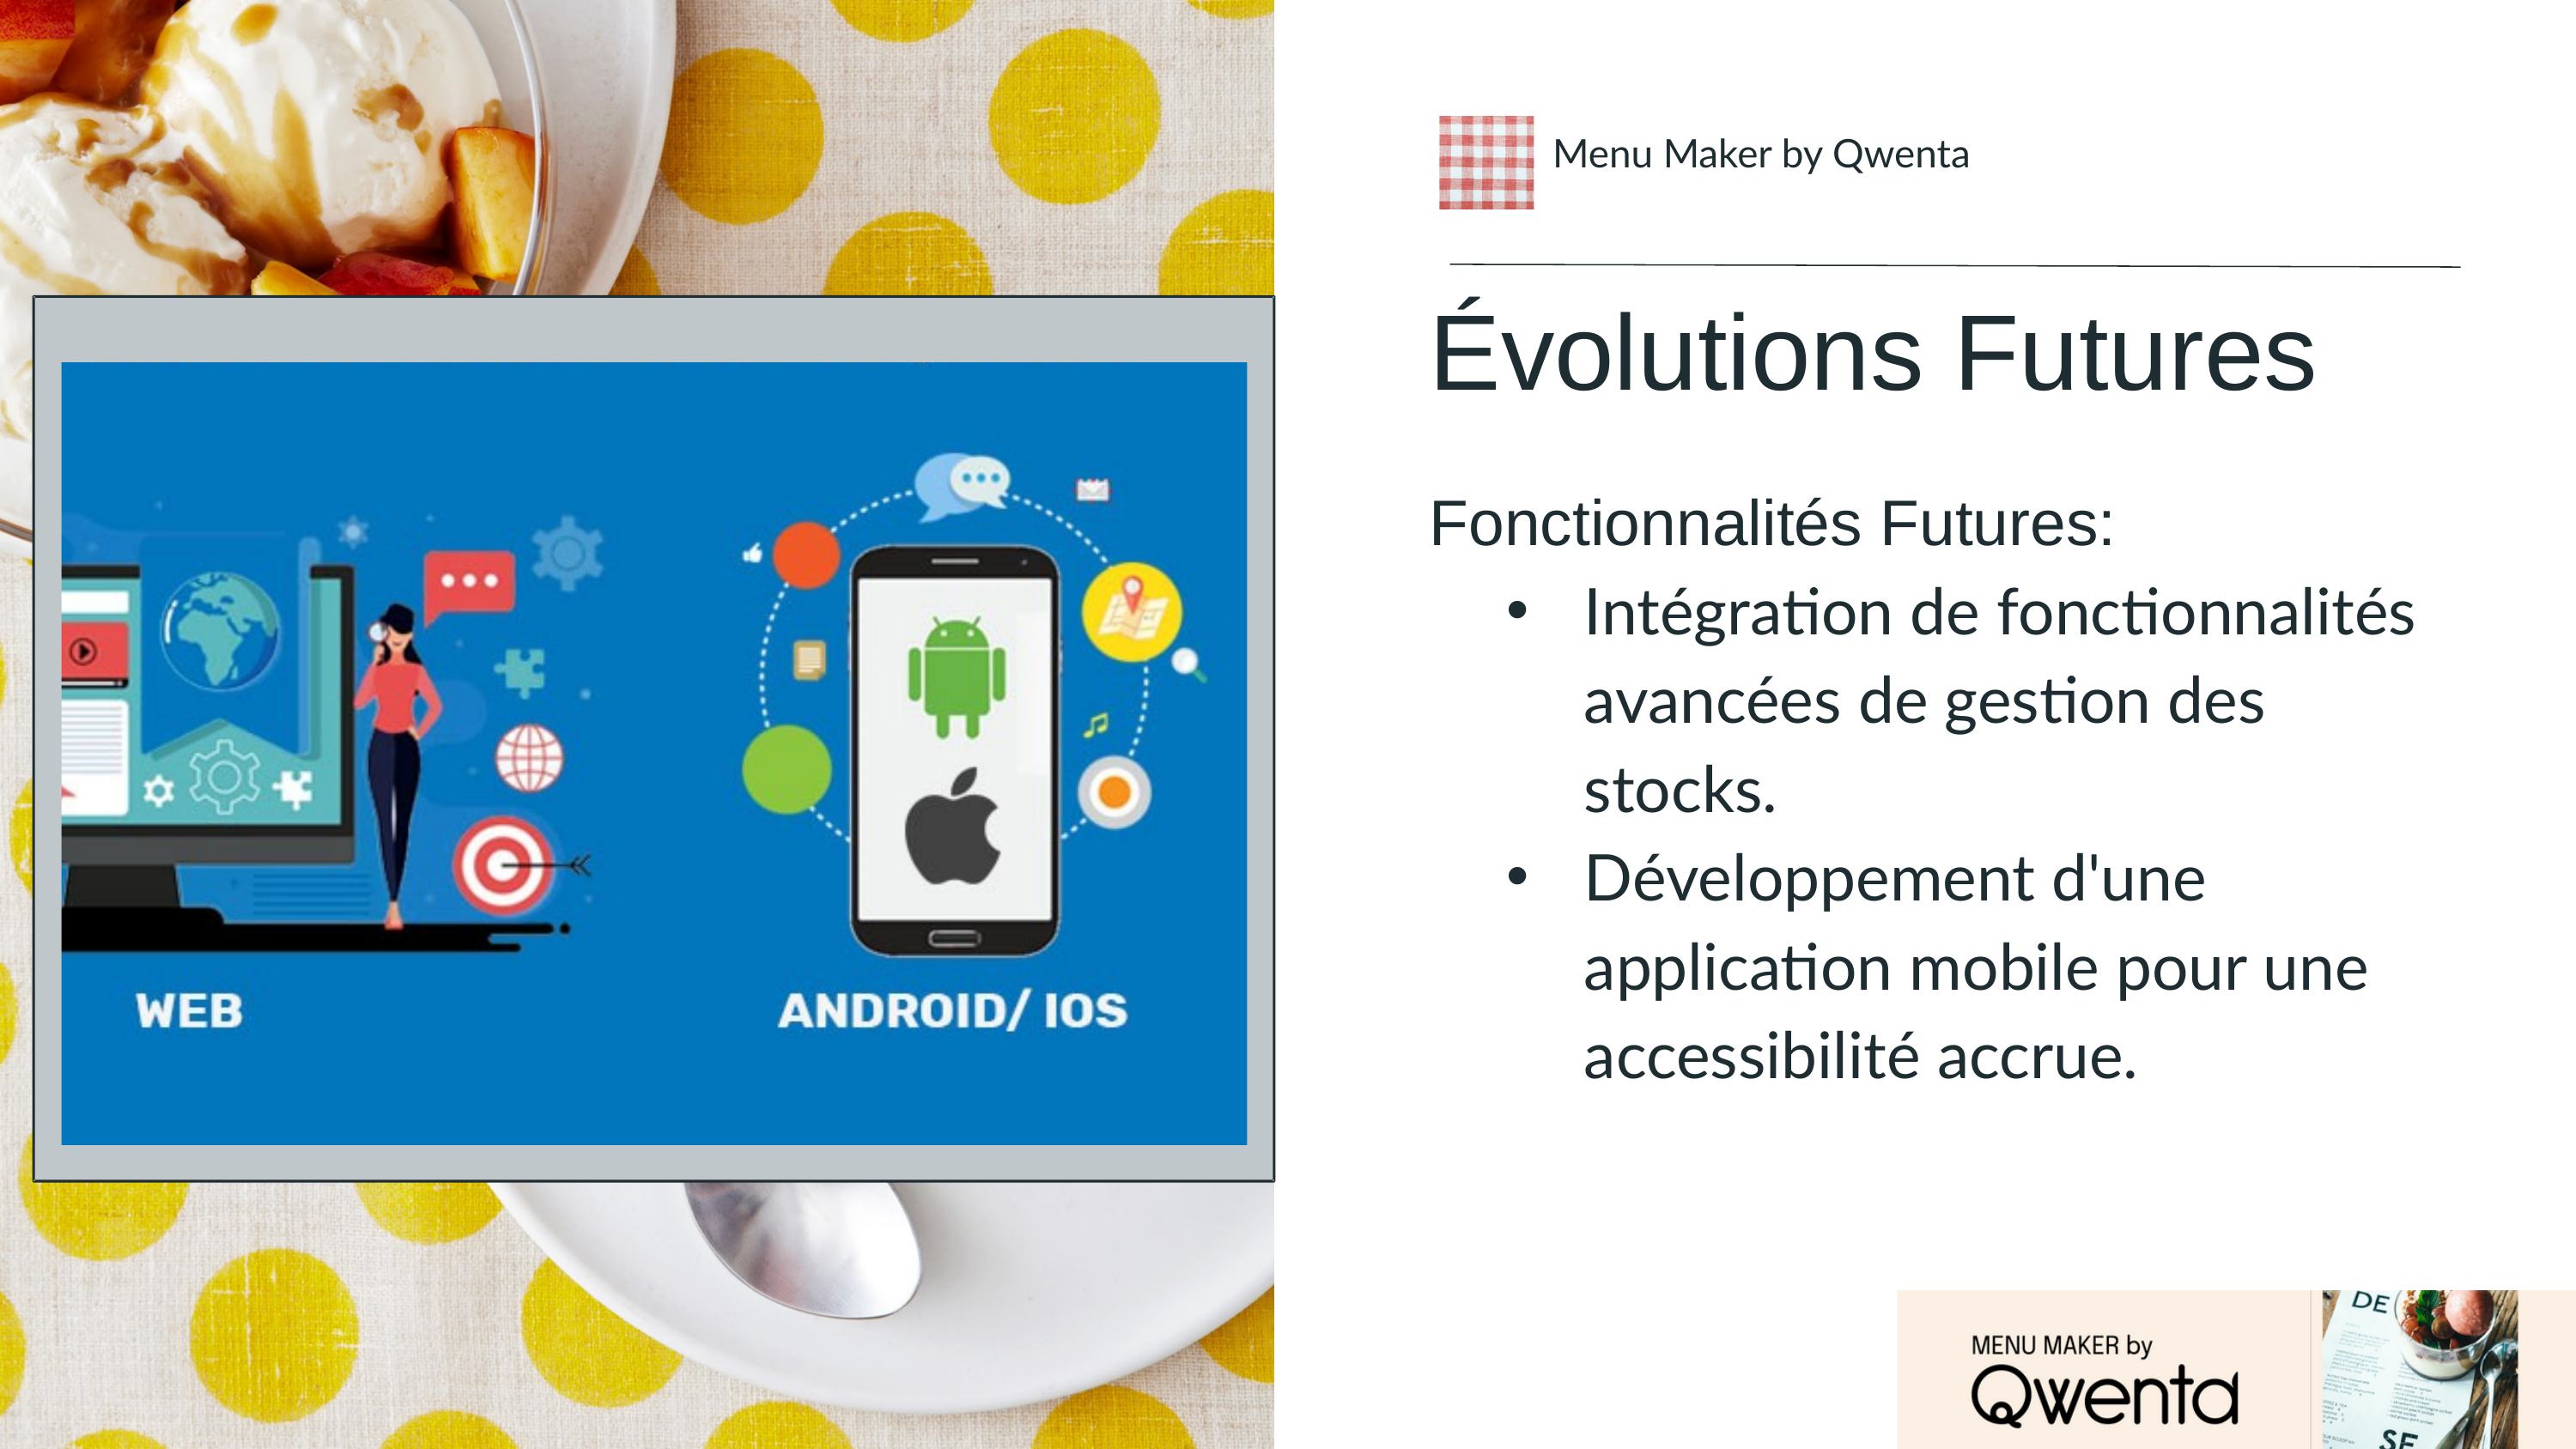

Menu Maker by Qwenta

Évolutions Futures

Fonctionnalités Futures:
Intégration de fonctionnalités avancées de gestion des stocks.
Développement d'une application mobile pour une accessibilité accrue.